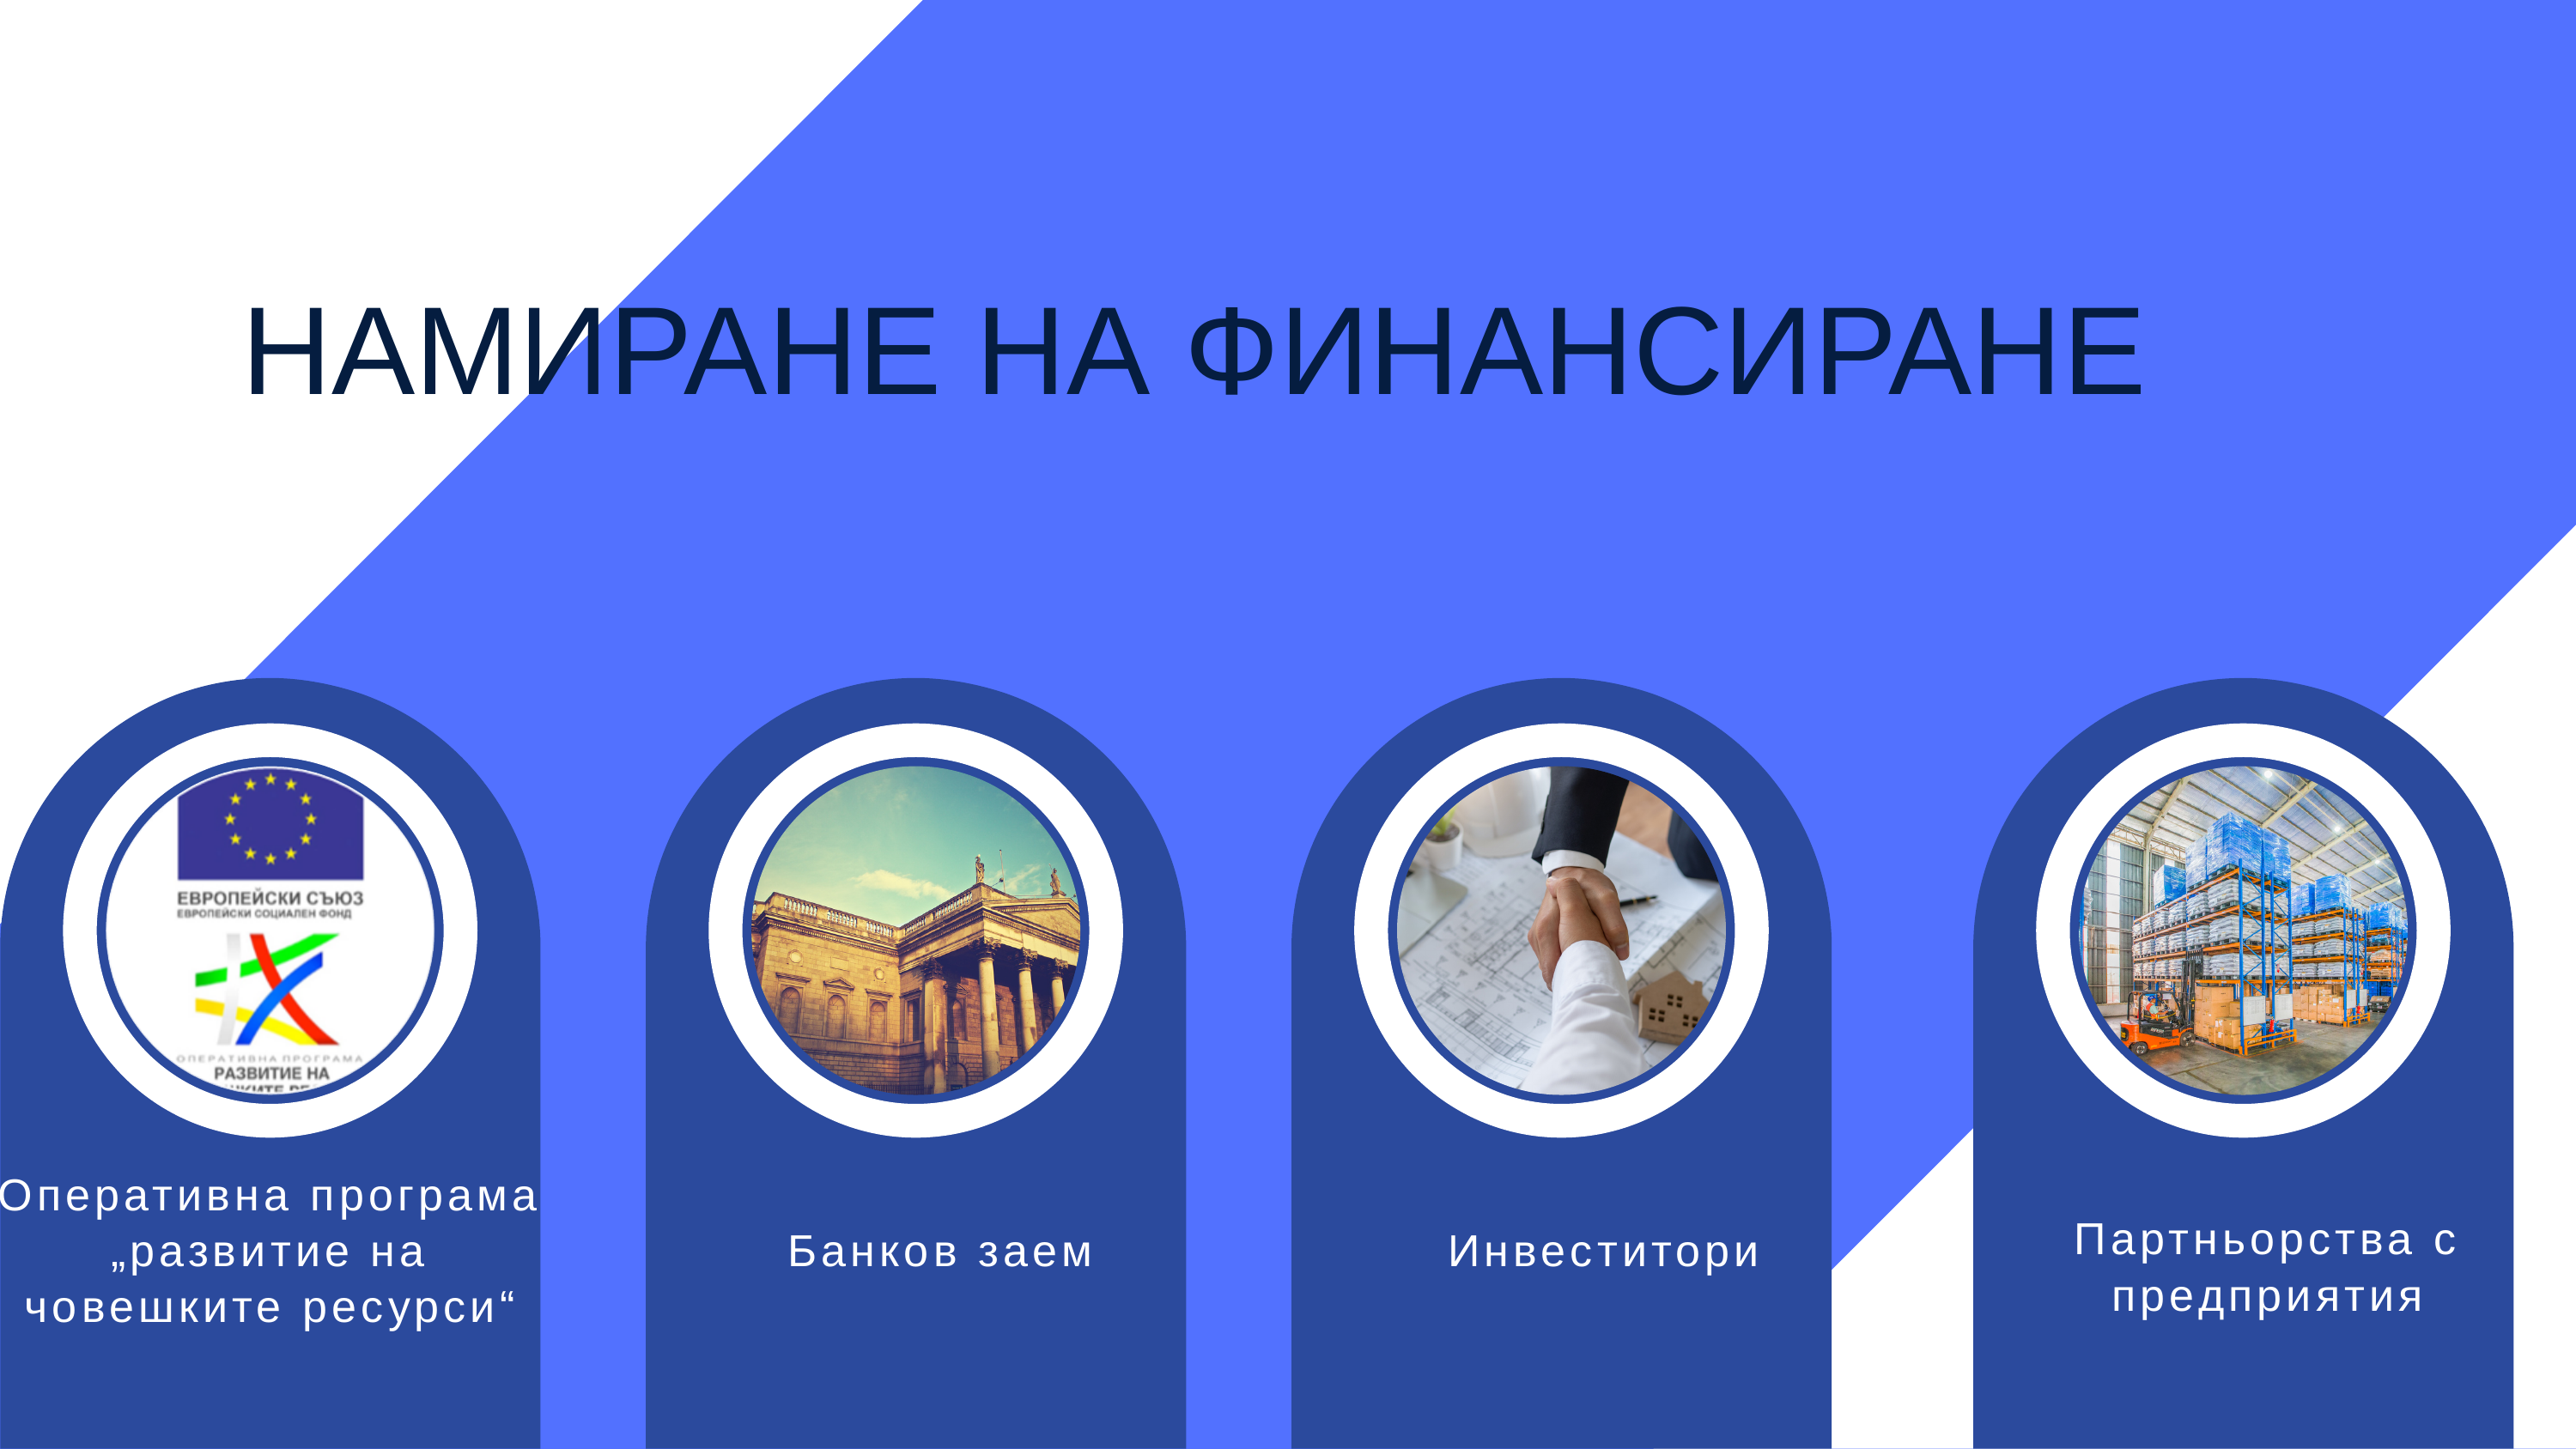

НАМИРАНЕ НА ФИНАНСИРАНЕ

NEIL
TRAN
Оперативна програма „развитие на човешките ресурси“

Партньорства с предприятия
Банков заем
Инвеститори
Content
Department